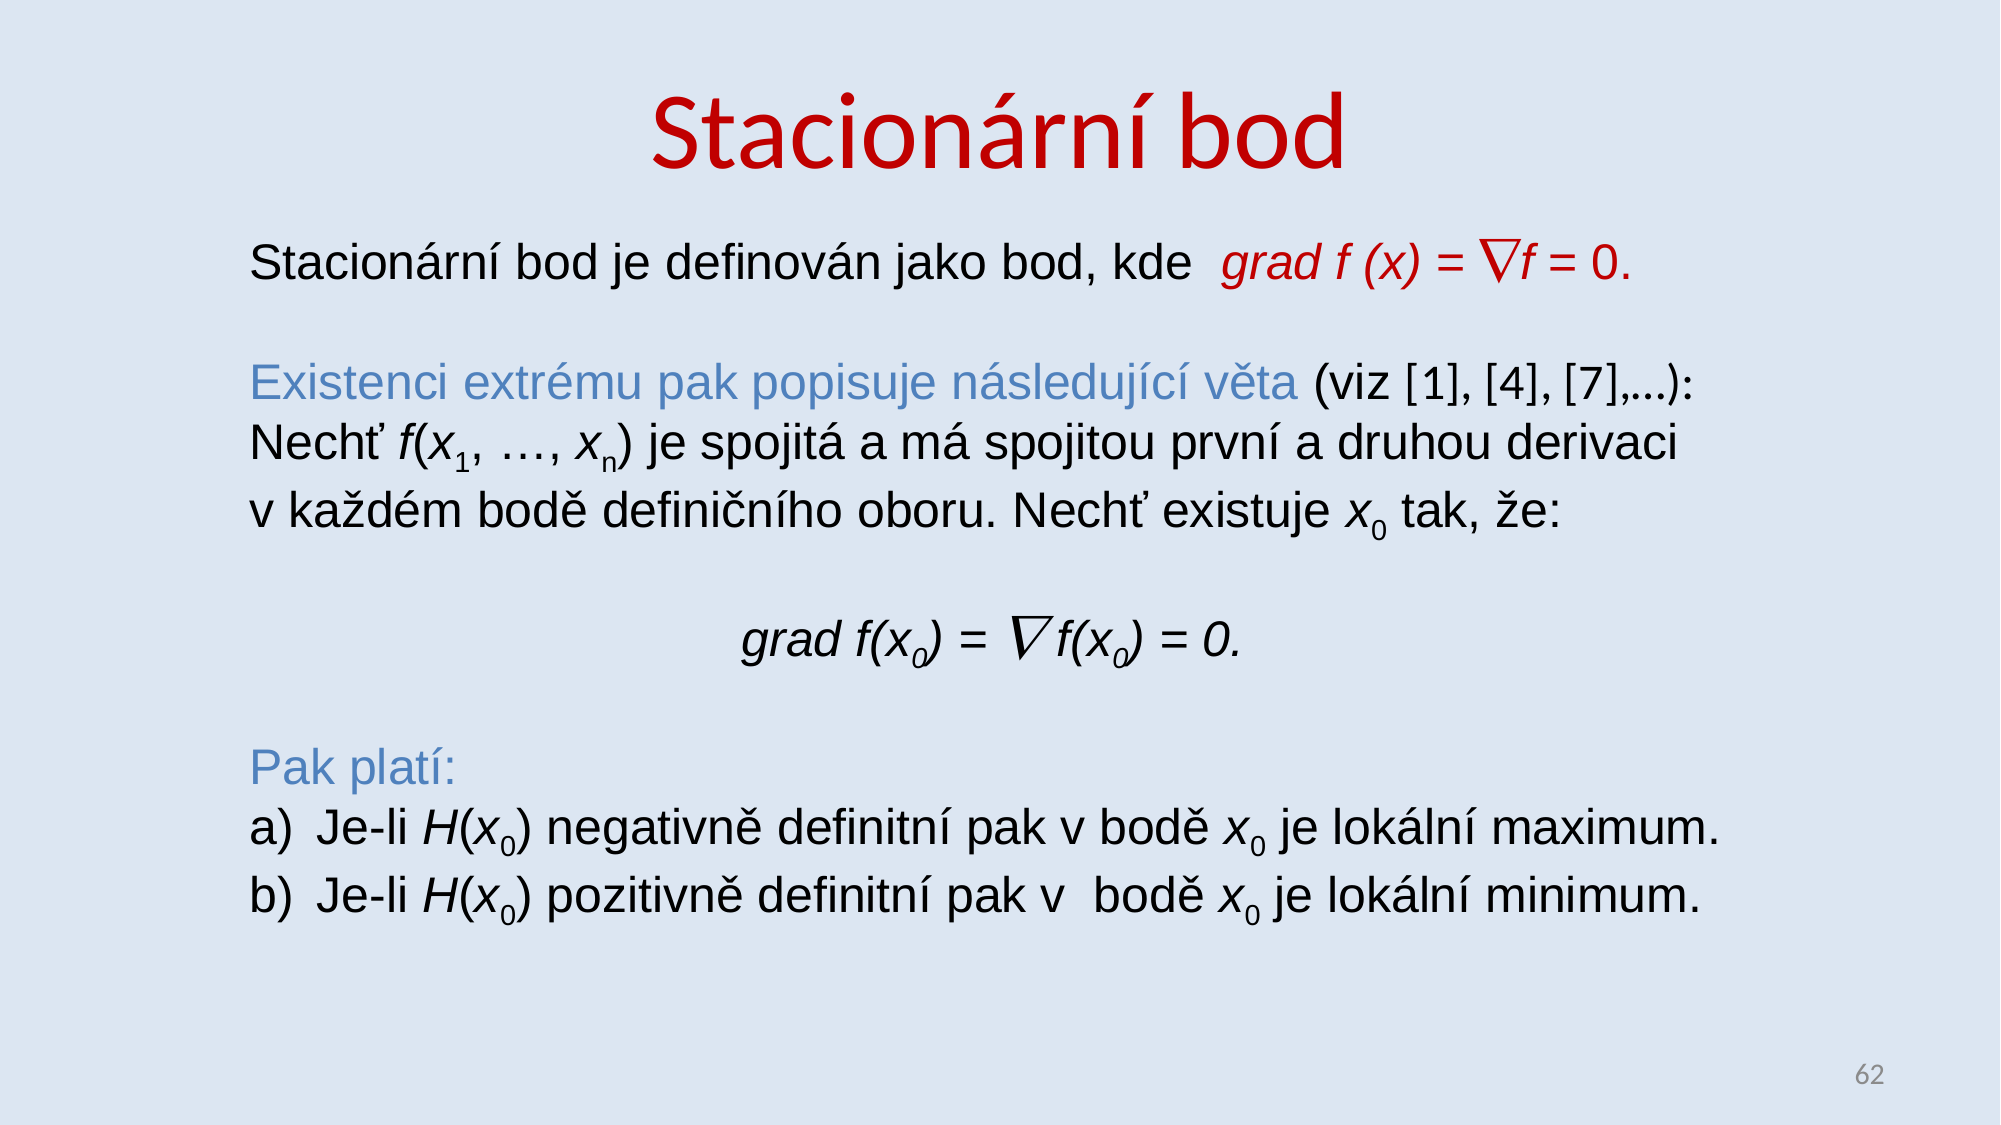

# Stacionární bod
Stacionární bod je definován jako bod, kde  grad f (x) = ∇f = 0.

Existenci extrému pak popisuje následující věta (viz [1], [4], [7],…):
Nechť f(x1, …, xn) je spojitá a má spojitou první a druhou derivaci v každém bodě definičního oboru. Nechť existuje x0 tak, že:

grad f(x0) = ∇ f(x0) = 0.

Pak platí:
Je-li H(x0) negativně definitní pak v bodě x0 je lokální maximum.
Je-li H(x0) pozitivně definitní pak v  bodě x0 je lokální minimum.
62